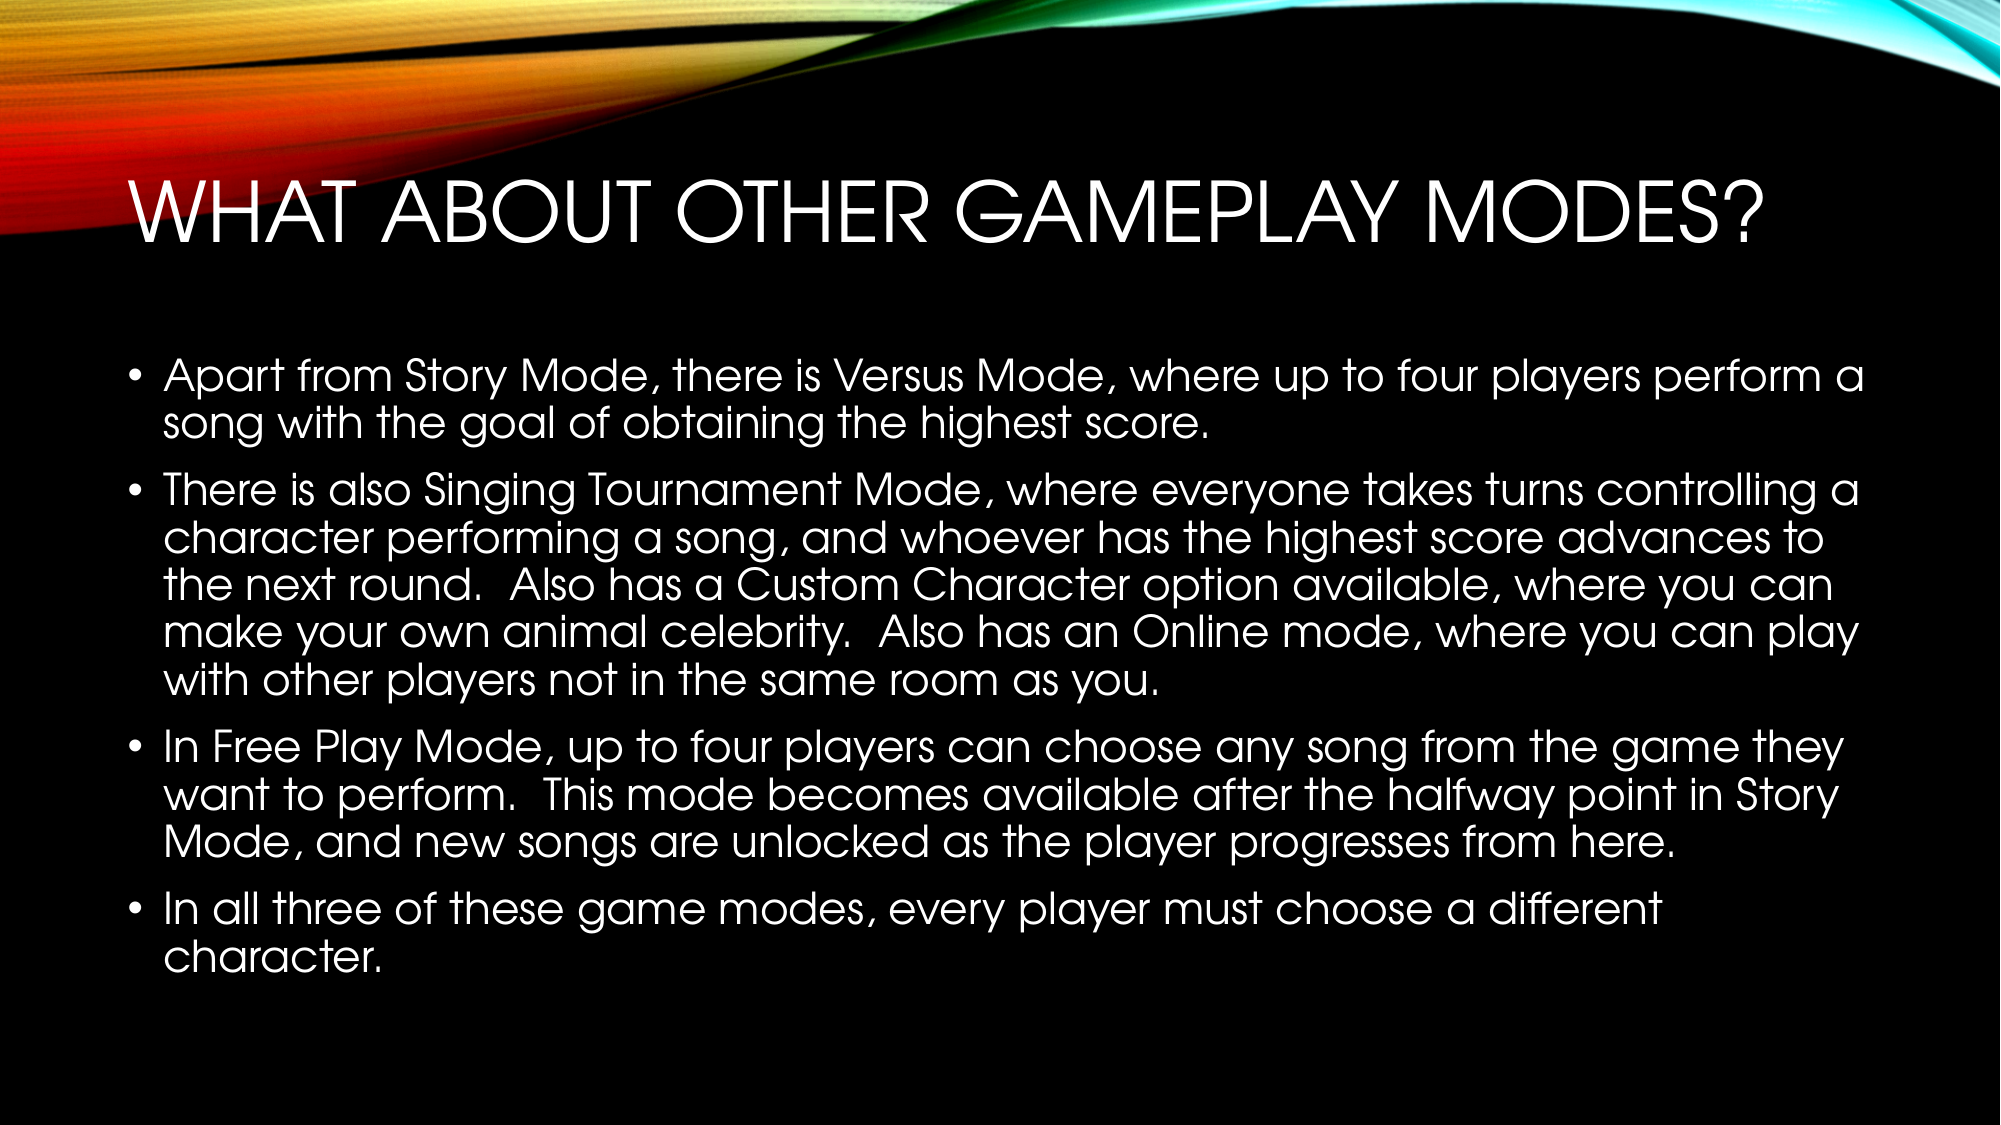

# What about other gameplay modes?
Apart from Story Mode, there is Versus Mode, where up to four players perform a song with the goal of obtaining the highest score.
There is also Singing Tournament Mode, where everyone takes turns controlling a character performing a song, and whoever has the highest score advances to the next round.  Also has a Custom Character option available, where you can make your own animal celebrity.  Also has an Online mode, where you can play with other players not in the same room as you.
In Free Play Mode, up to four players can choose any song from the game they want to perform.  This mode becomes available after the halfway point in Story Mode, and new songs are unlocked as the player progresses from here.
In all three of these game modes, every player must choose a different character.